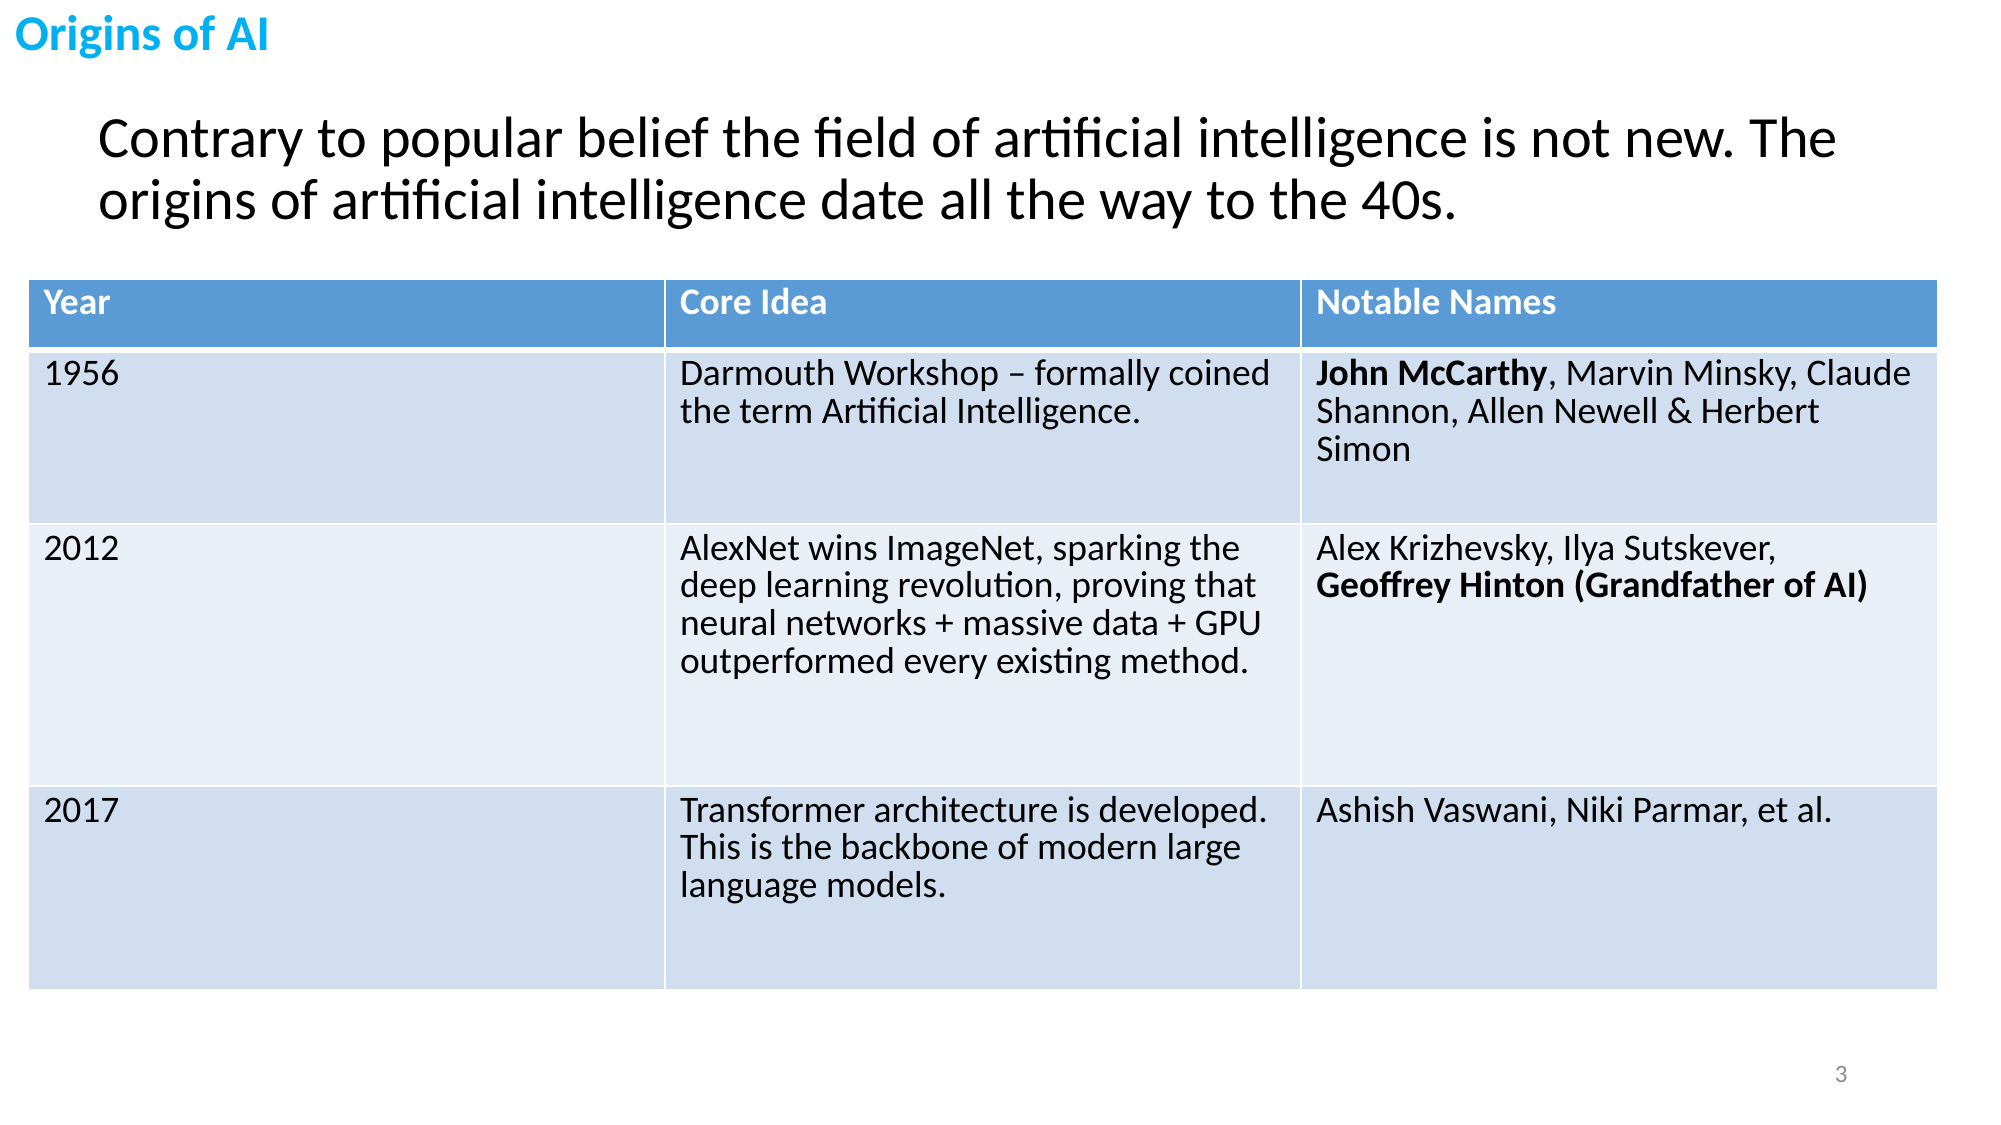

# Origins of AI
Contrary to popular belief the field of artificial intelligence is not new. The origins of artificial intelligence date all the way to the 40s.

| Year | Core Idea | Notable Names |
| --- | --- | --- |
| 1956 | Darmouth Workshop – formally coined the term Artificial Intelligence. | John McCarthy, Marvin Minsky, Claude Shannon, Allen Newell & Herbert Simon |
| 2012 | AlexNet wins ImageNet, sparking the deep learning revolution, proving that neural networks + massive data + GPU outperformed every existing method. | Alex Krizhevsky, Ilya Sutskever, Geoffrey Hinton (Grandfather of AI) |
| 2017 | Transformer architecture is developed. This is the backbone of modern large language models. | Ashish Vaswani, Niki Parmar, et al. |
3